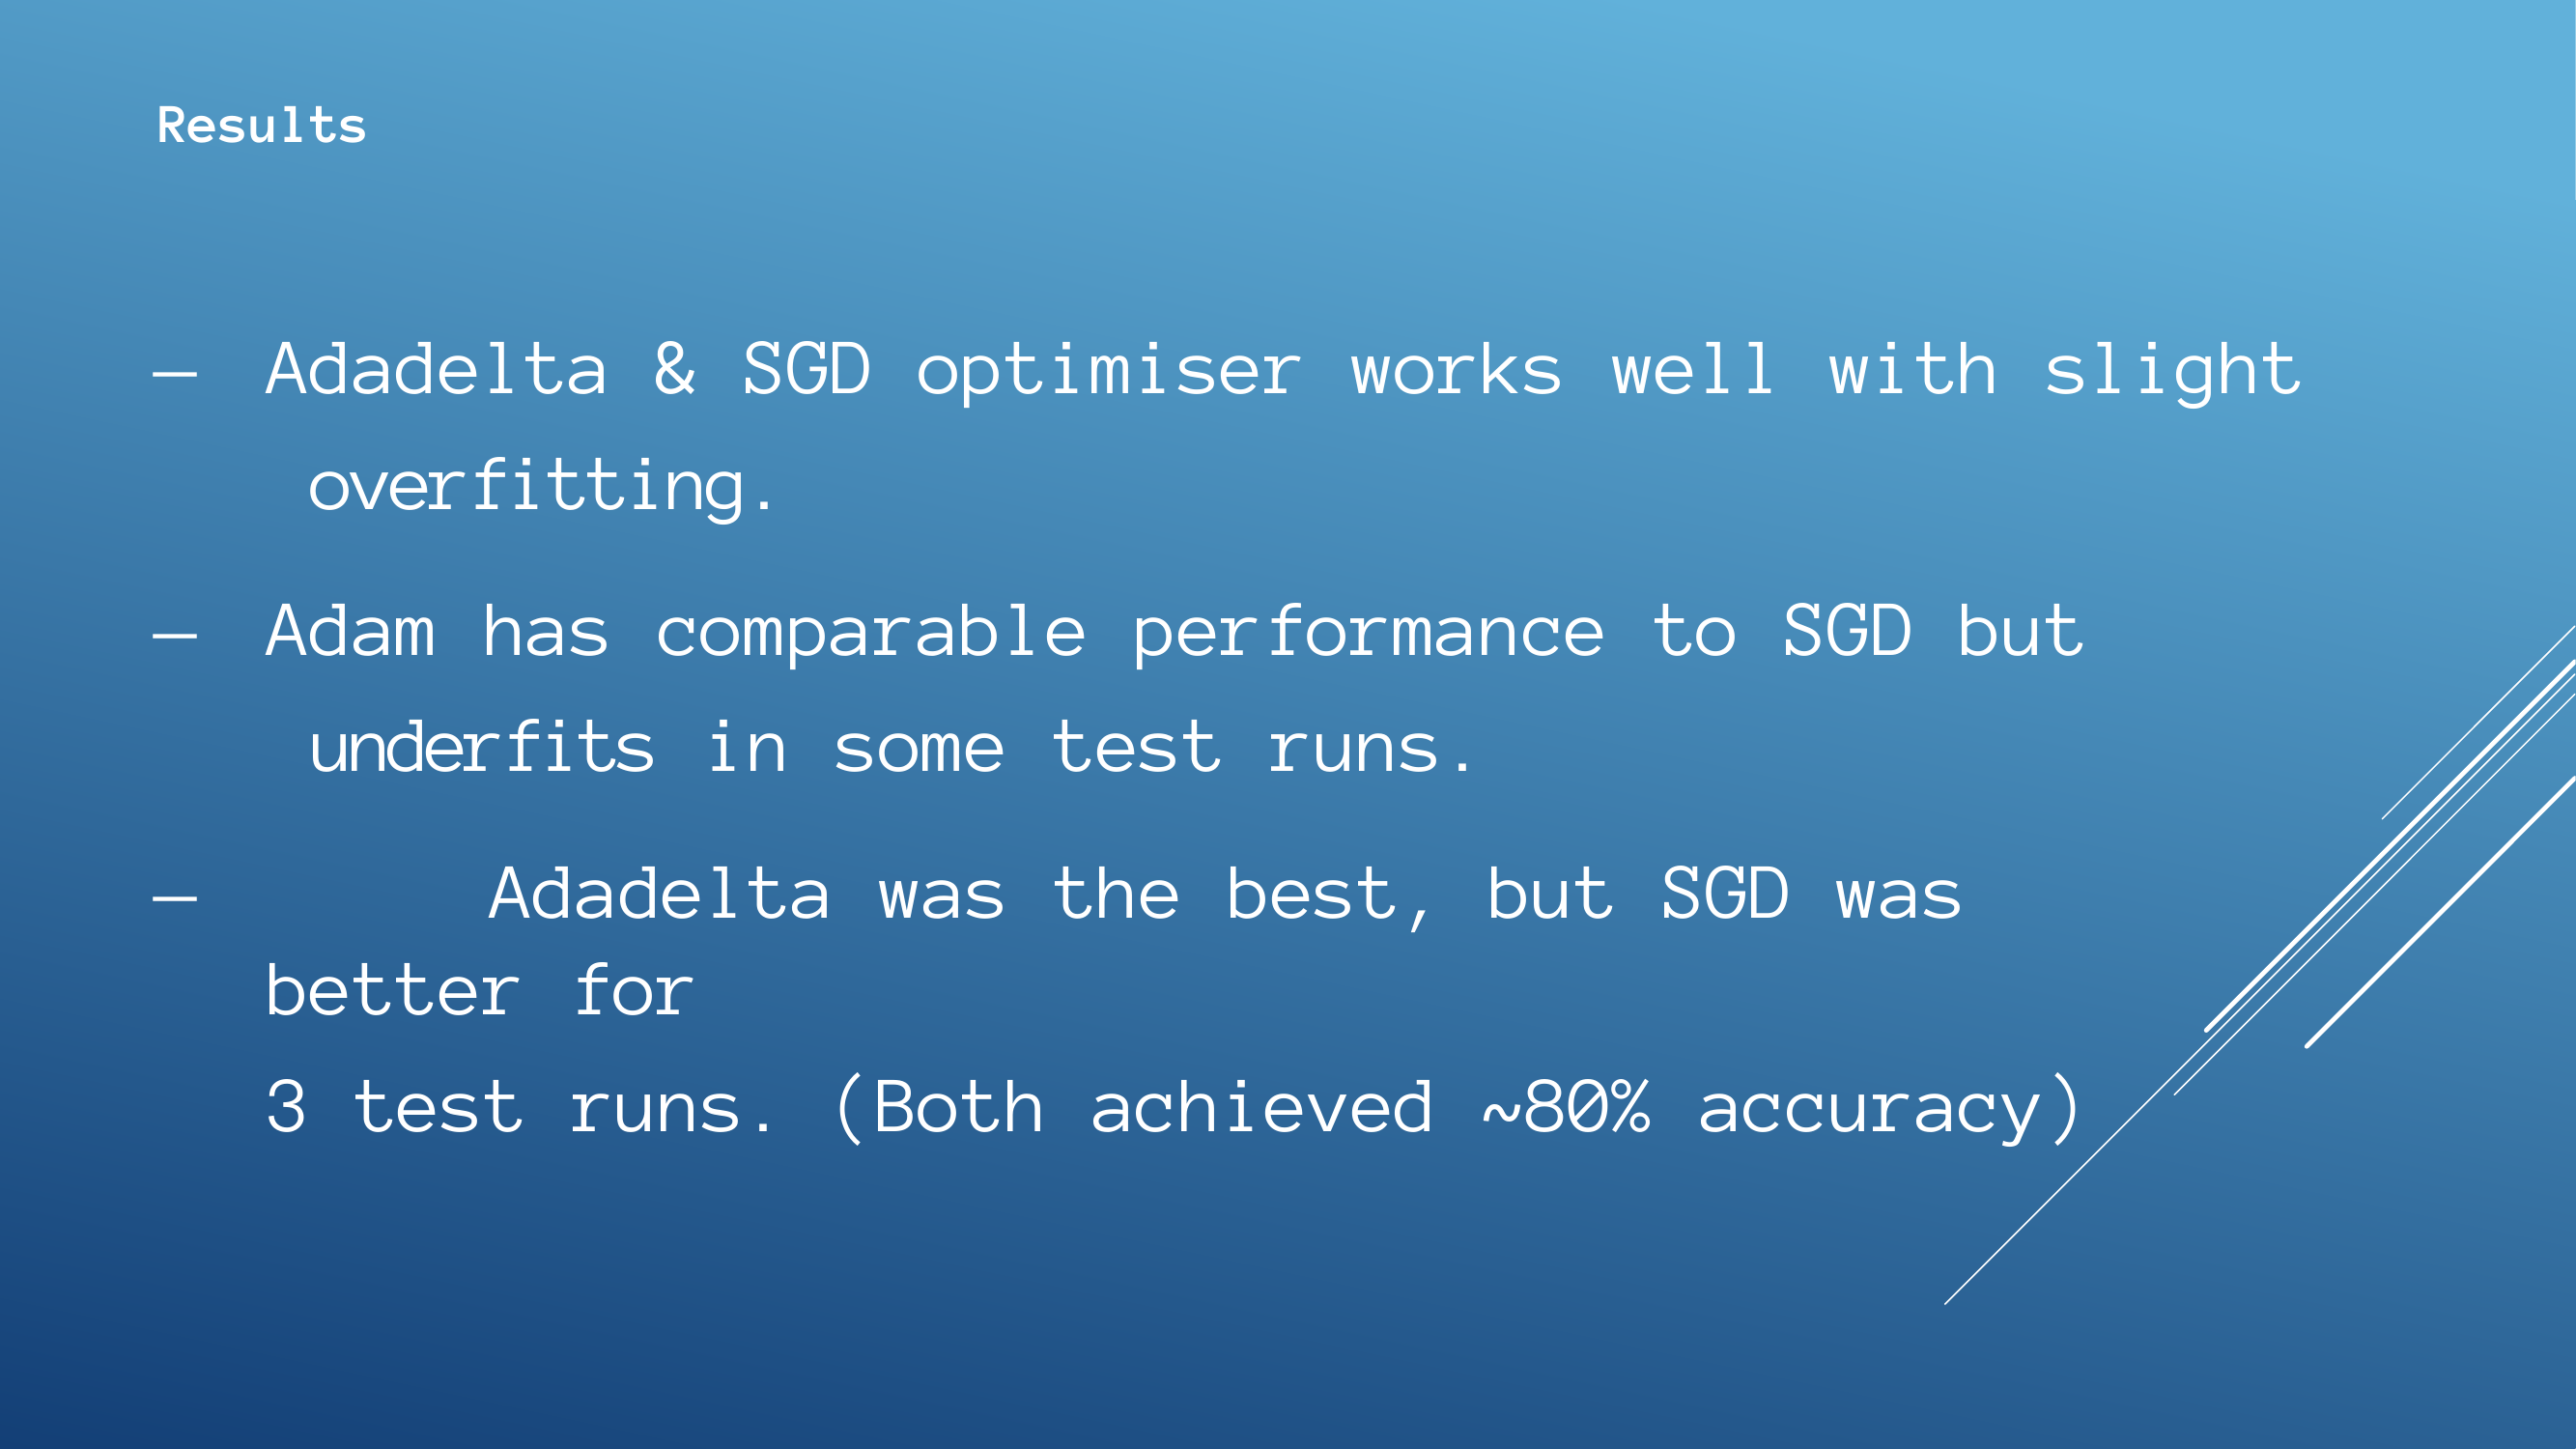

Results
# —	Adadelta & SGD optimiser works well with slight  overfitting.
—	Adam has comparable performance to SGD but  underfits in some test runs.
—	Adadelta was the best, but SGD was better for
3 test runs. (Both achieved ~80% accuracy)